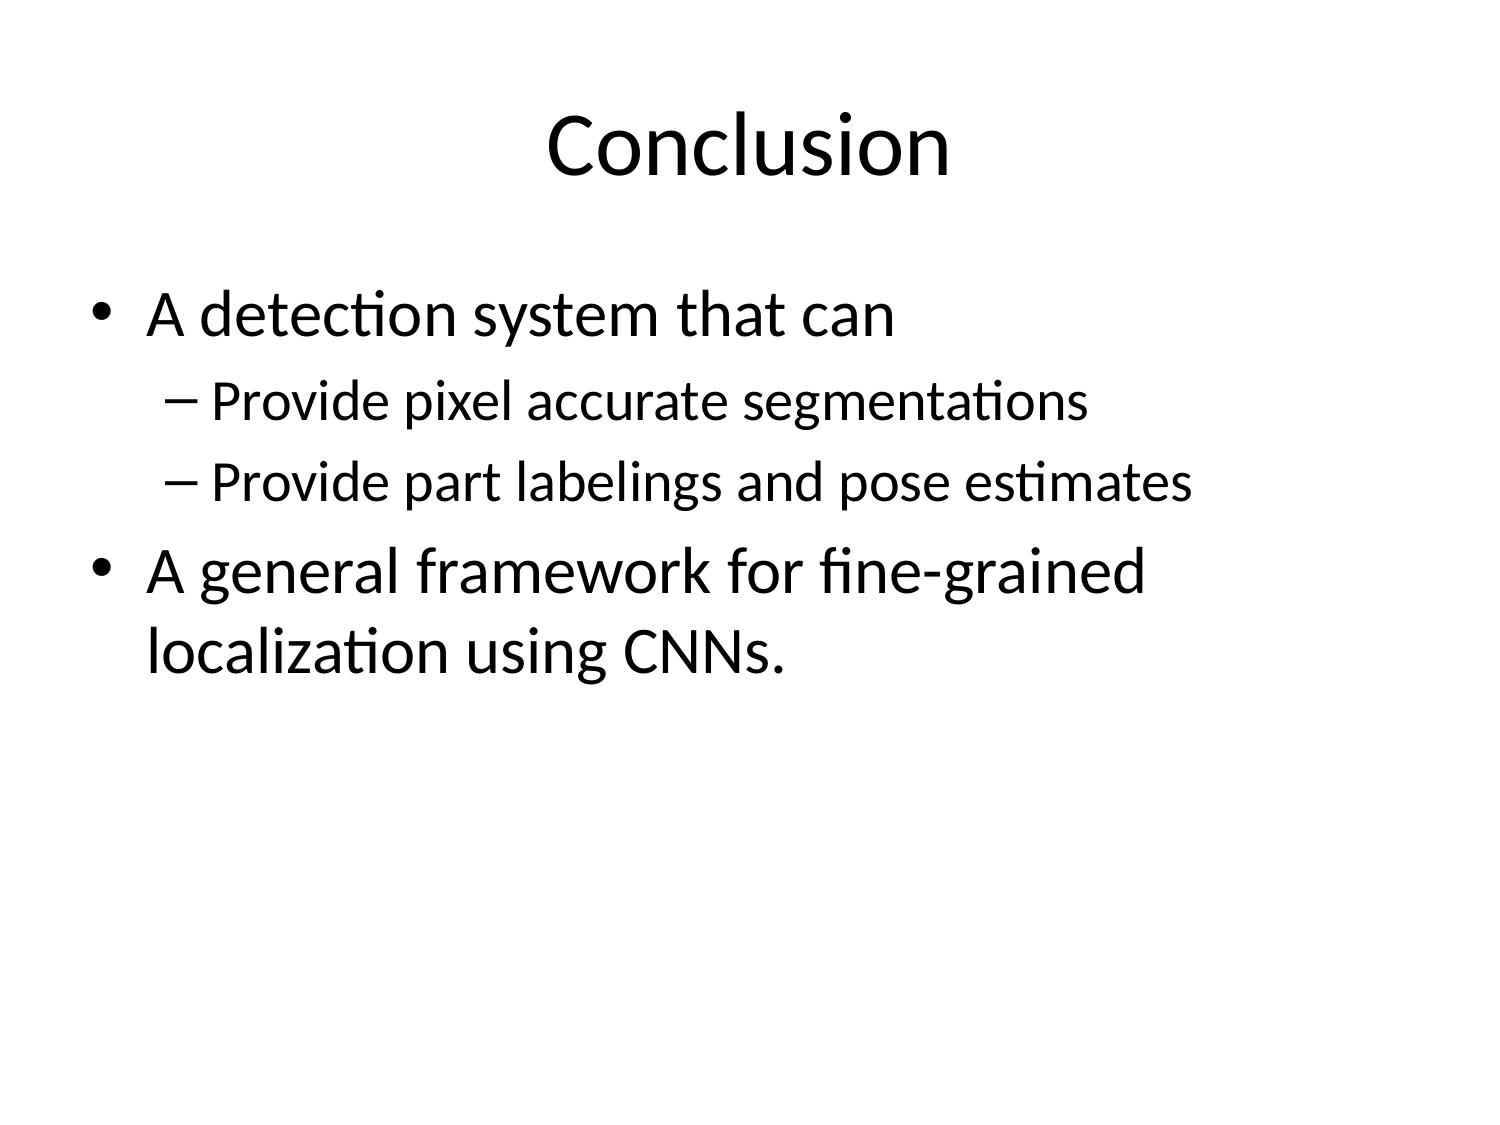

# Conclusion
A detection system that can
Provide pixel accurate segmentations
Provide part labelings and pose estimates
A general framework for fine-grained localization using CNNs.